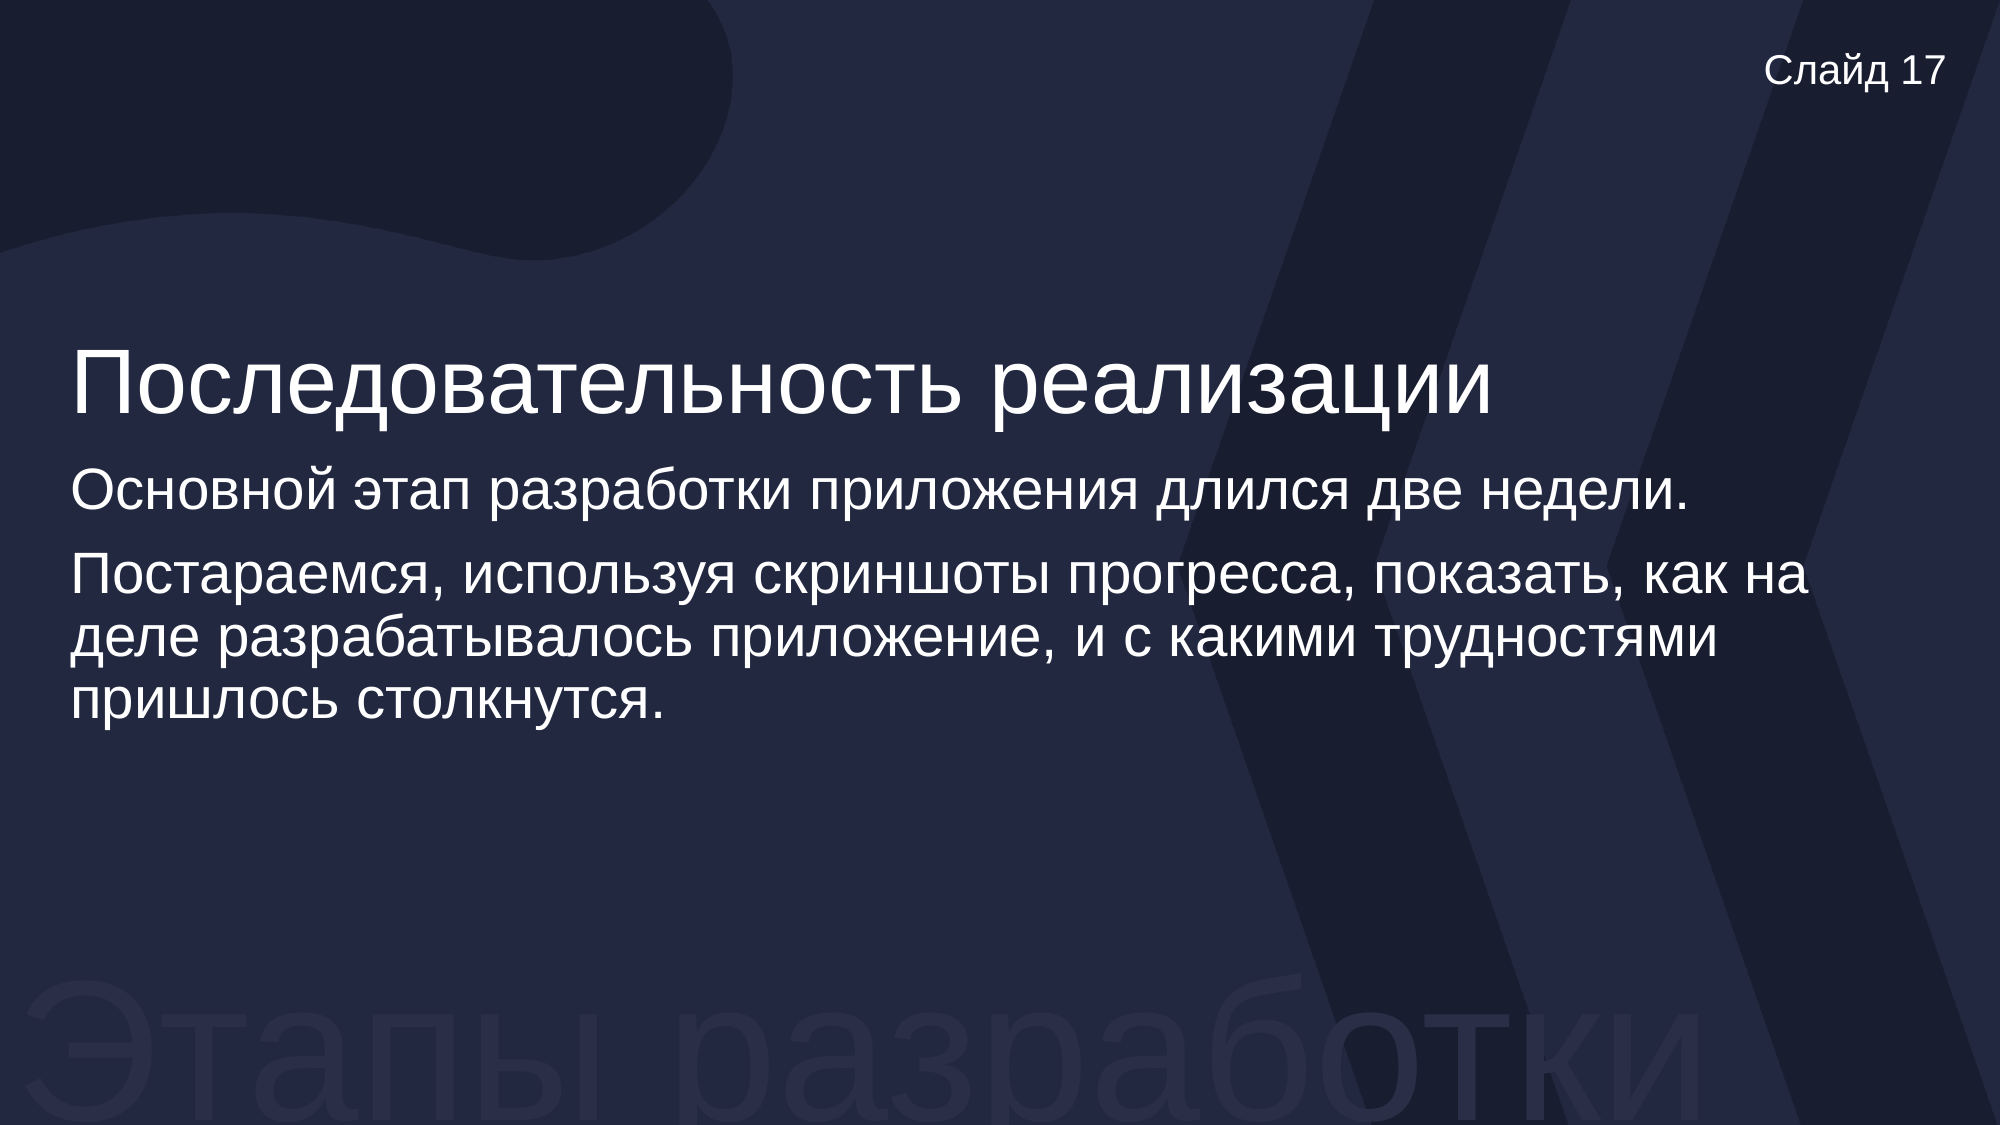

Слайд 17
# Последовательность реализации
Основной этап разработки приложения длился две недели.
Постараемся, используя скриншоты прогресса, показать, как на деле разрабатывалось приложение, и с какими трудностями пришлось столкнутся.
Этапы разработки